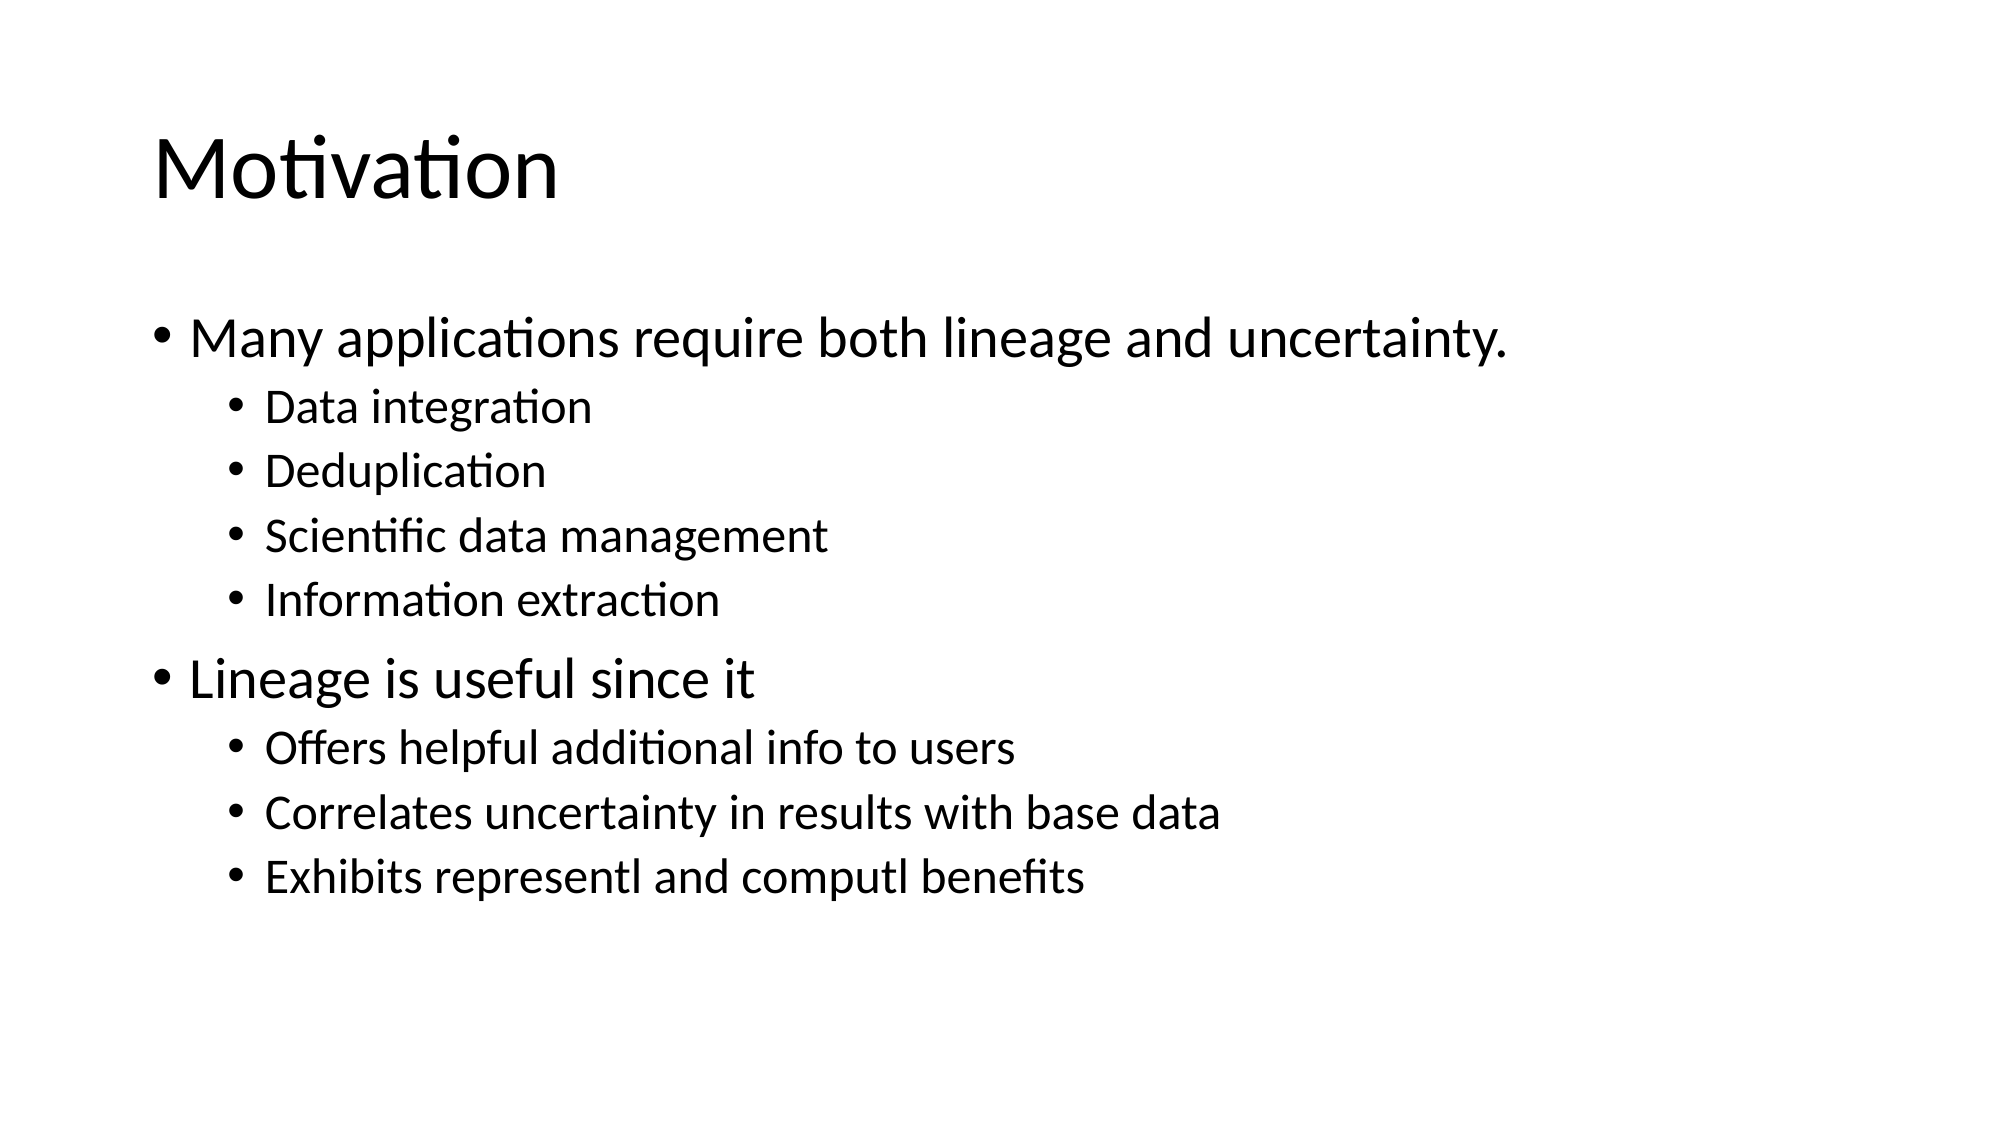

# Motivation
Many applications require both lineage and uncertainty.
Data integration
Deduplication
Scientific data management
Information extraction
Lineage is useful since it
Offers helpful additional info to users
Correlates uncertainty in results with base data
Exhibits representl and computl benefits
45